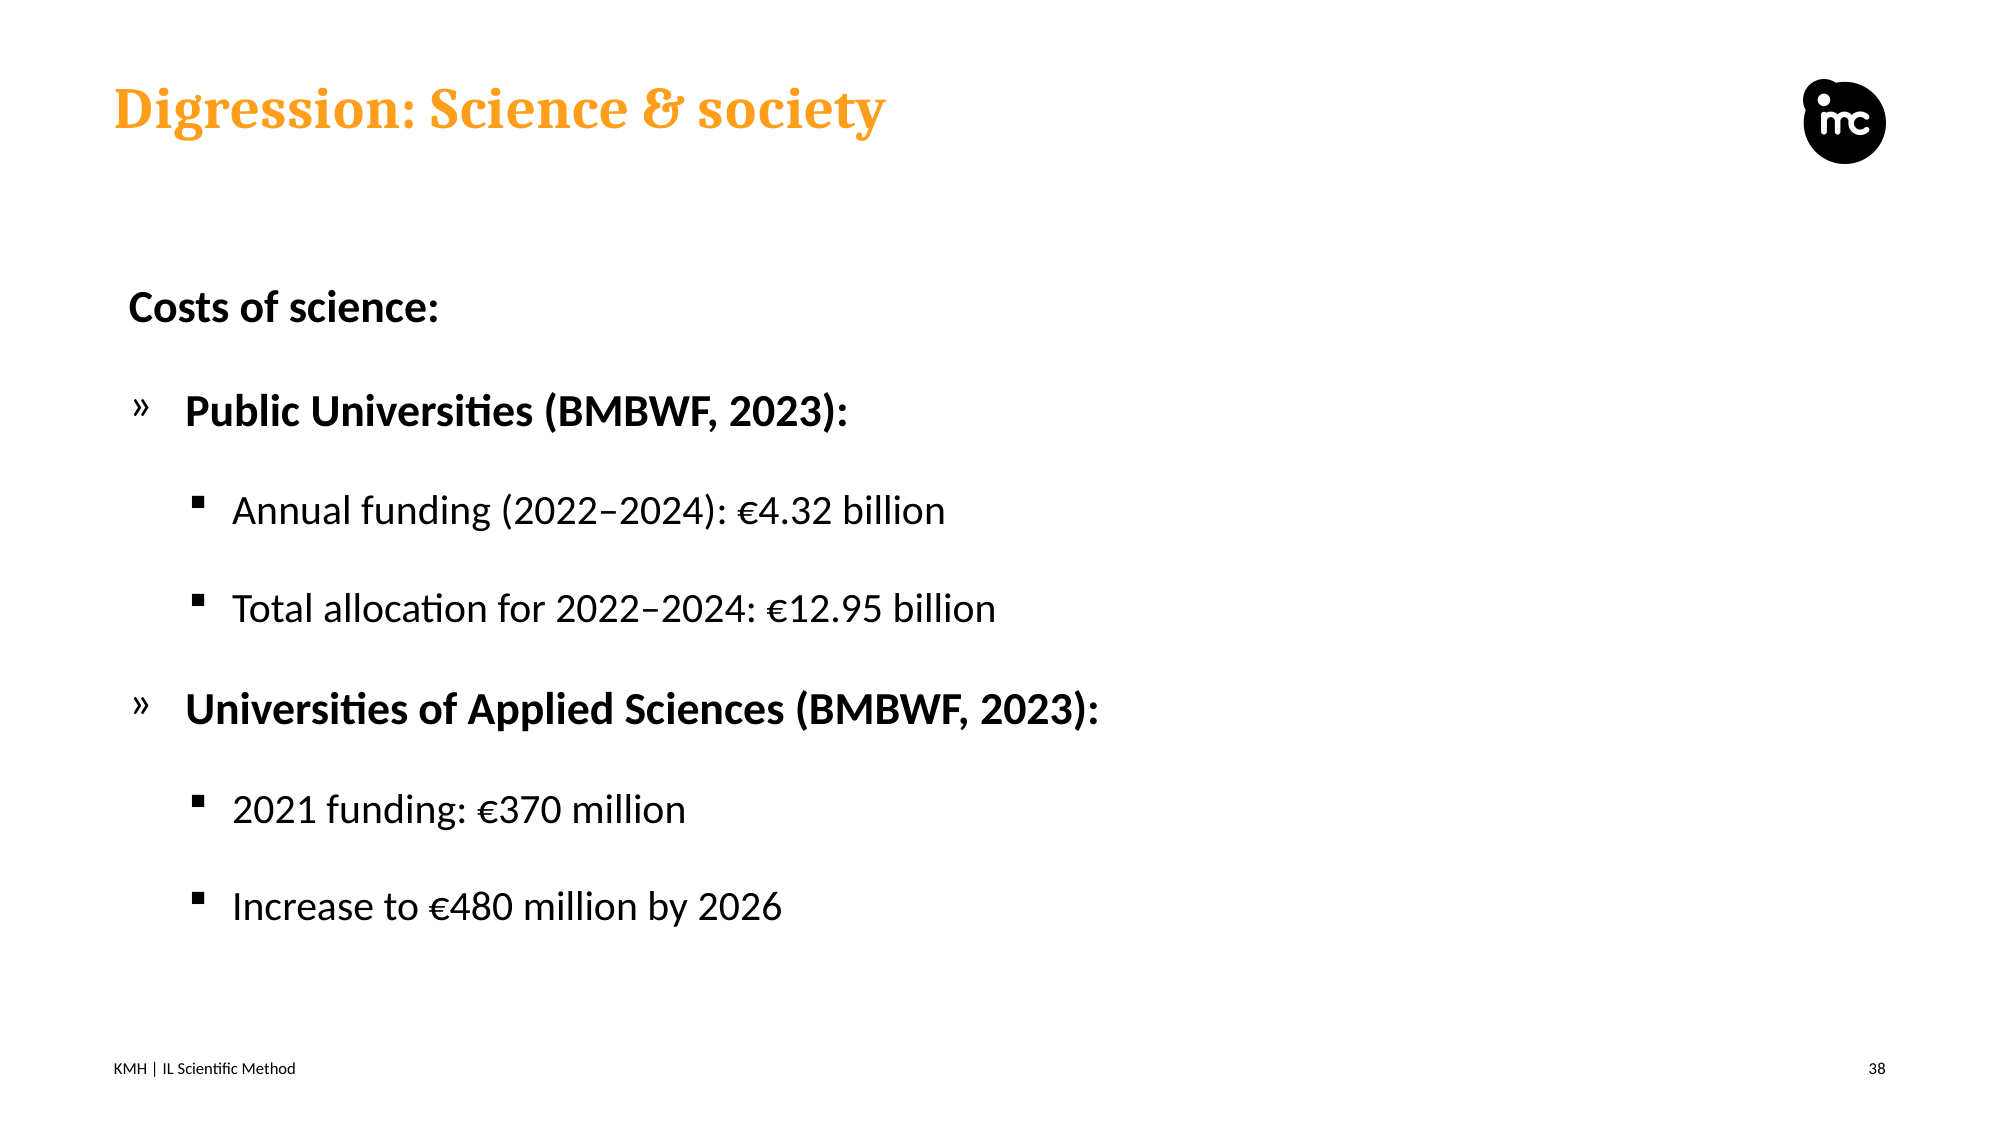

# Digression: Science & society
Costs of science:
Public Universities (BMBWF, 2023):
Annual funding (2022–2024): €4.32 billion
Total allocation for 2022–2024: €12.95 billion
Universities of Applied Sciences (BMBWF, 2023):
2021 funding: €370 million
Increase to €480 million by 2026
KMH | IL Scientific Method

38